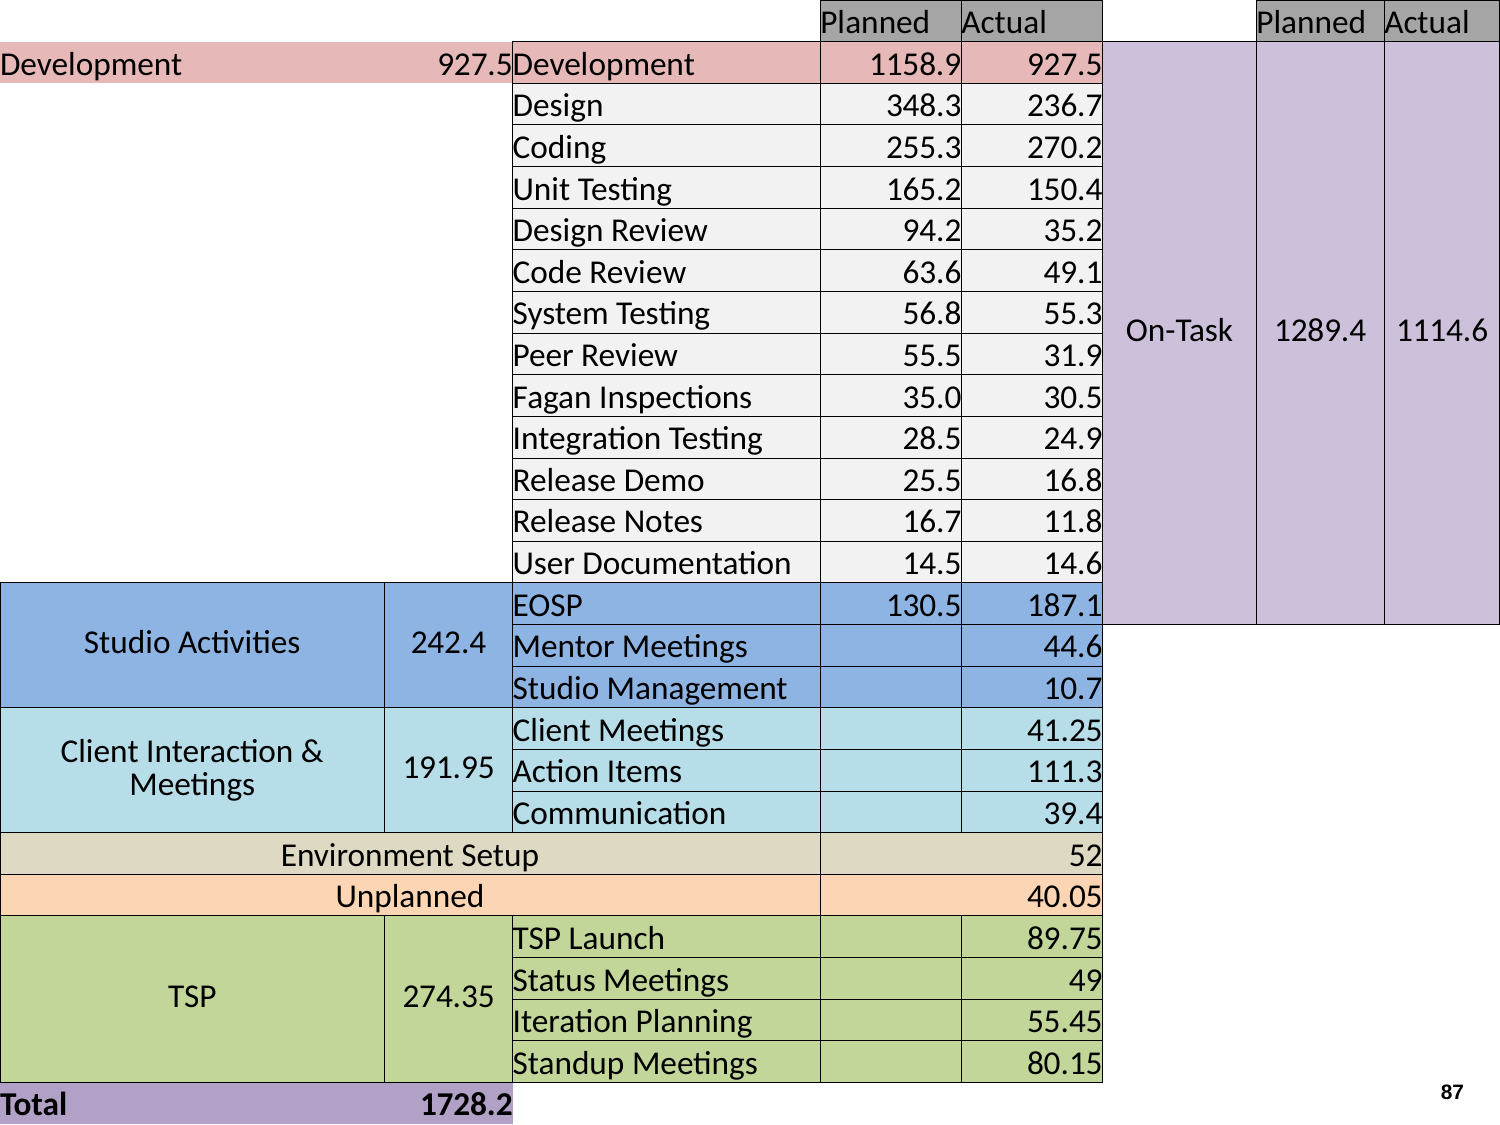

|  |  |  | Planned | Actual |  | Planned | Actual |
| --- | --- | --- | --- | --- | --- | --- | --- |
| Development | 927.5 | Development | 1158.9 | 927.5 | On-Task | 1289.4 | 1114.6 |
|  |  | Design | 348.3 | 236.7 |  |  |  |
|  |  | Coding | 255.3 | 270.2 |  |  |  |
|  |  | Unit Testing | 165.2 | 150.4 |  |  |  |
|  |  | Design Review | 94.2 | 35.2 |  |  |  |
|  |  | Code Review | 63.6 | 49.1 |  |  |  |
|  |  | System Testing | 56.8 | 55.3 |  |  |  |
|  |  | Peer Review | 55.5 | 31.9 |  |  |  |
|  |  | Fagan Inspections | 35.0 | 30.5 |  |  |  |
|  |  | Integration Testing | 28.5 | 24.9 |  |  |  |
|  |  | Release Demo | 25.5 | 16.8 |  |  |  |
|  |  | Release Notes | 16.7 | 11.8 |  |  |  |
|  |  | User Documentation | 14.5 | 14.6 |  |  |  |
| Studio Activities | 242.4 | EOSP | 130.5 | 187.1 |  |  |  |
|  |  | Mentor Meetings |  | 44.6 |  |  |  |
|  |  | Studio Management |  | 10.7 |  |  |  |
| Client Interaction & Meetings | 191.95 | Client Meetings |  | 41.25 |  |  |  |
|  |  | Action Items |  | 111.3 |  |  |  |
|  |  | Communication |  | 39.4 |  |  |  |
| Environment Setup |  |  | 52 |  |  |  |  |
| Unplanned |  |  | 40.05 |  |  |  |  |
| TSP | 274.35 | TSP Launch |  | 89.75 |  |  |  |
|  |  | Status Meetings |  | 49 |  |  |  |
|  |  | Iteration Planning |  | 55.45 |  |  |  |
|  |  | Standup Meetings |  | 80.15 |  |  |  |
| Total | 1728.2 |  |  |  |  |  |  |
87